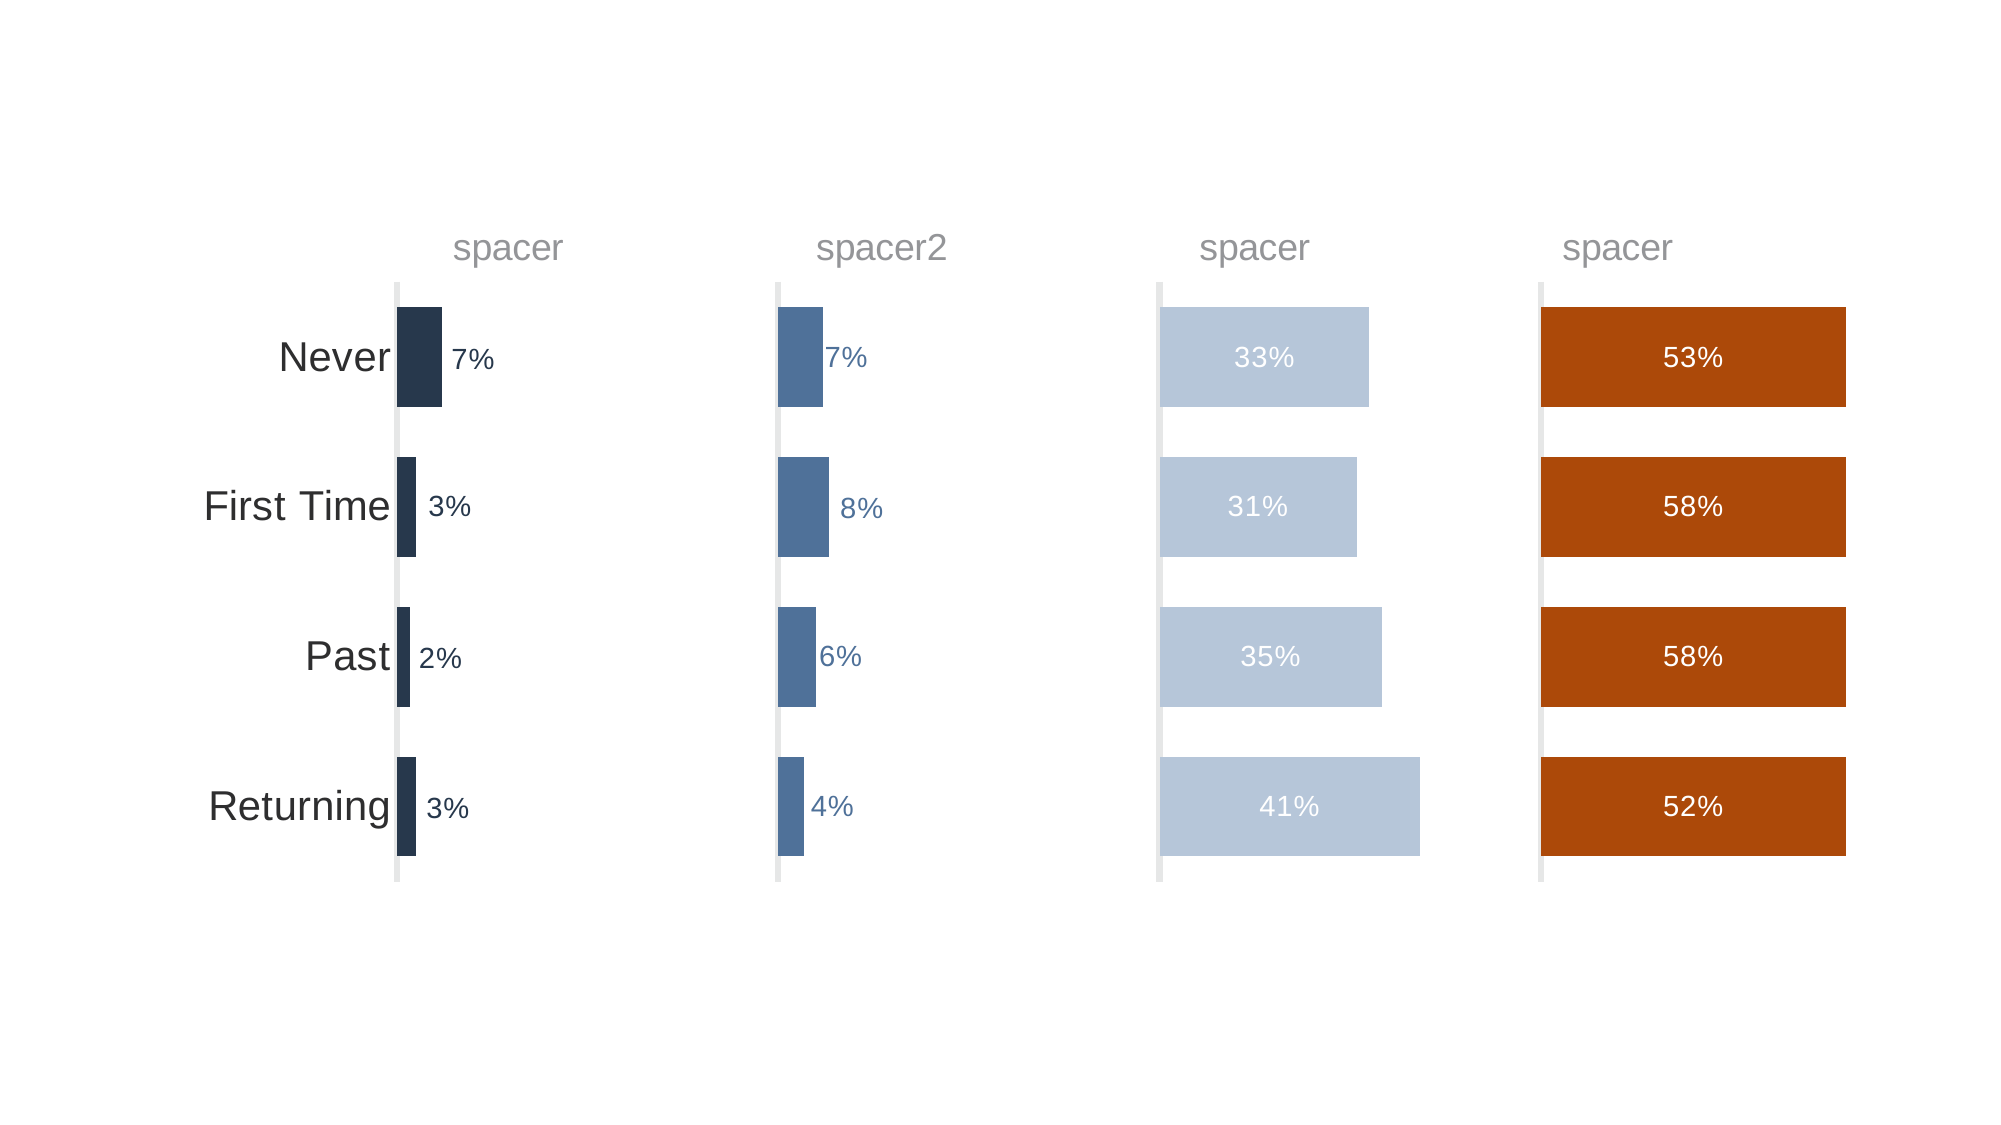

### Chart

| Category | High school | spacer | Associates | spacer2 | BA/BS | spacer | Post-grad | spacer |
|---|---|---|---|---|---|---|---|---|
| Never | 0.07 | 0.53 | 0.07 | 0.53 | 0.33 | 0.27 | 0.53 | 0.07 |
| First Time | 0.03 | 0.57 | 0.08 | 0.52 | 0.31 | 0.29 | 0.58 | 0.02 |
| Past | 0.02 | 0.58 | 0.06 | 0.54 | 0.35 | 0.25 | 0.58 | 0.02 |
| Returning | 0.03 | 0.57 | 0.04 | 0.56 | 0.41 | 0.19 | 0.52 | 0.08 |